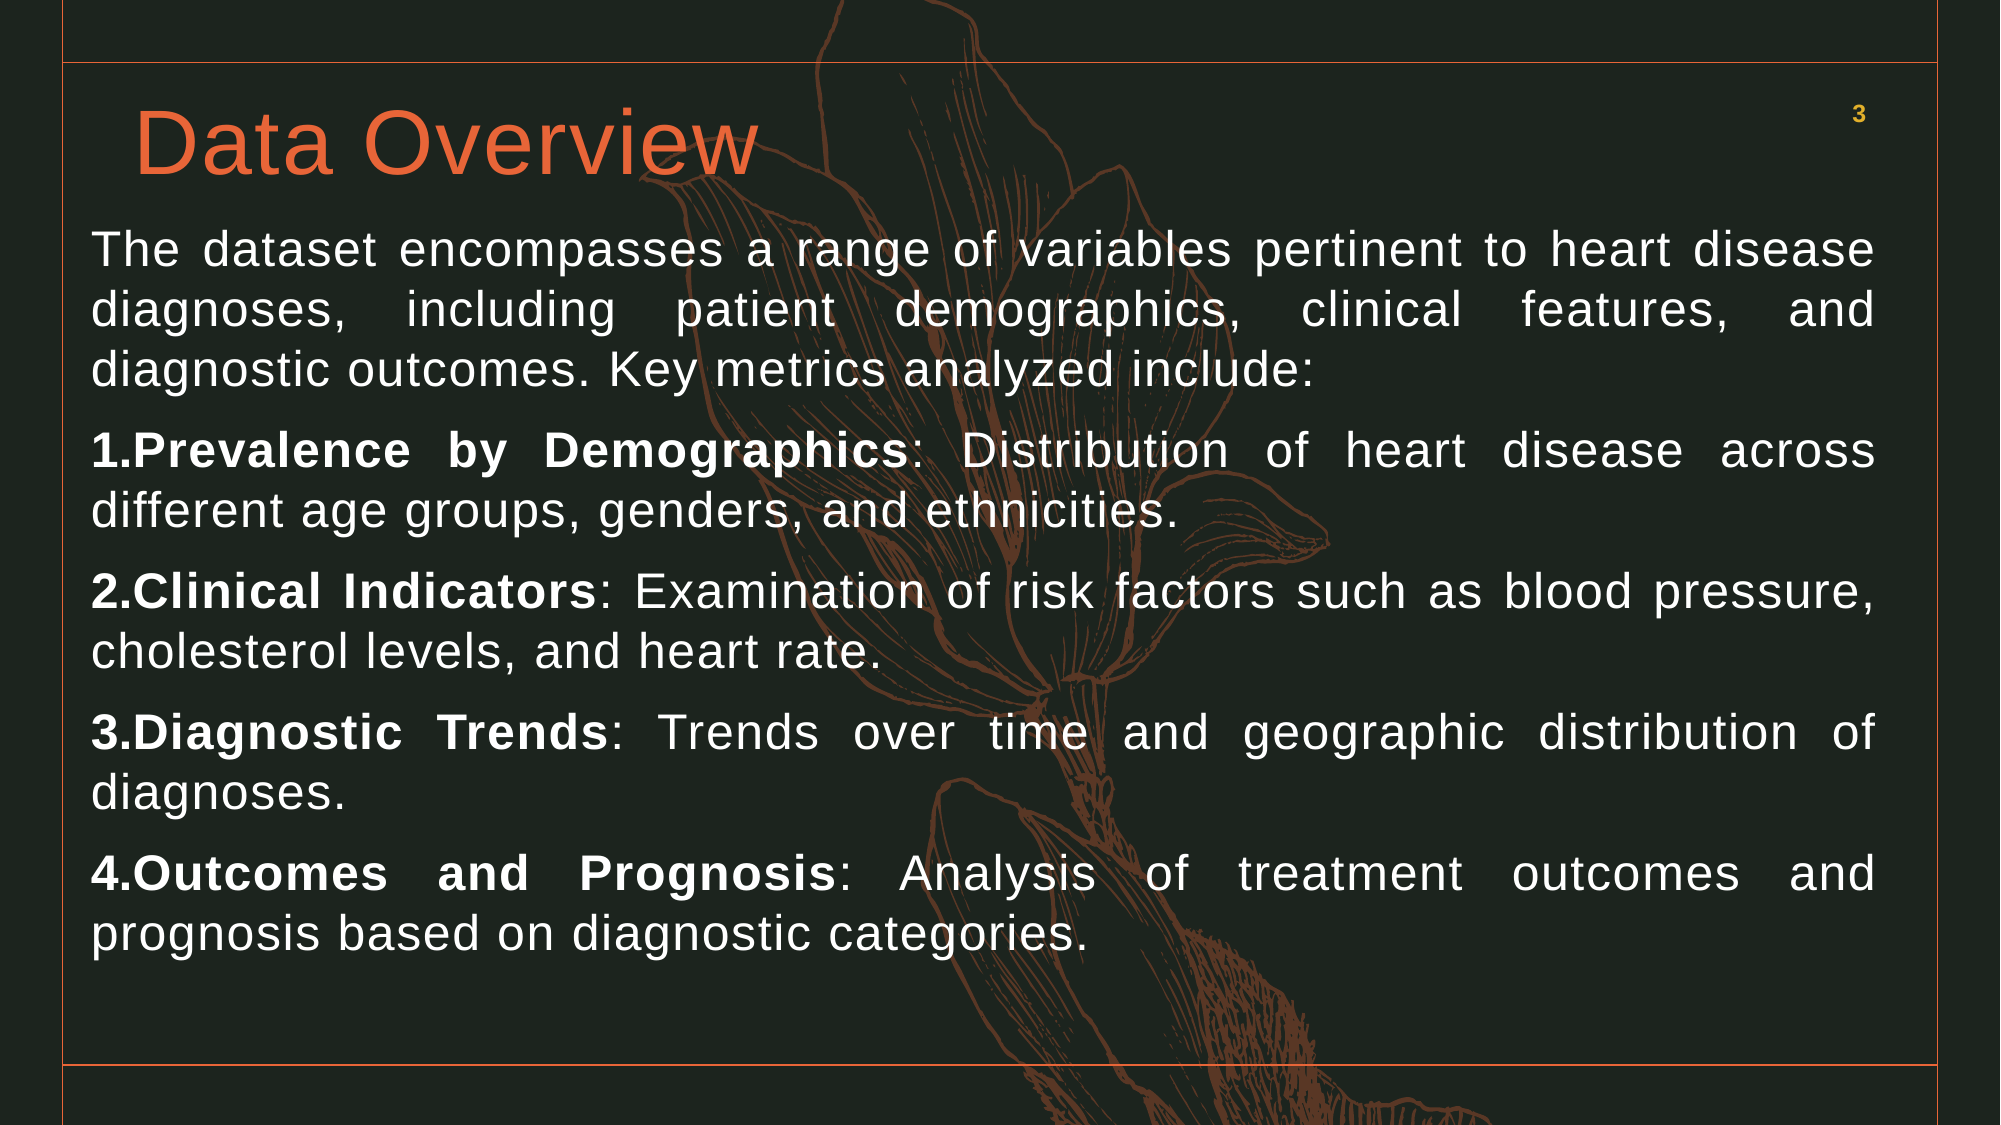

# Data Overview
3
The dataset encompasses a range of variables pertinent to heart disease diagnoses, including patient demographics, clinical features, and diagnostic outcomes. Key metrics analyzed include:
Prevalence by Demographics: Distribution of heart disease across different age groups, genders, and ethnicities.
Clinical Indicators: Examination of risk factors such as blood pressure, cholesterol levels, and heart rate.
Diagnostic Trends: Trends over time and geographic distribution of diagnoses.
Outcomes and Prognosis: Analysis of treatment outcomes and prognosis based on diagnostic categories.